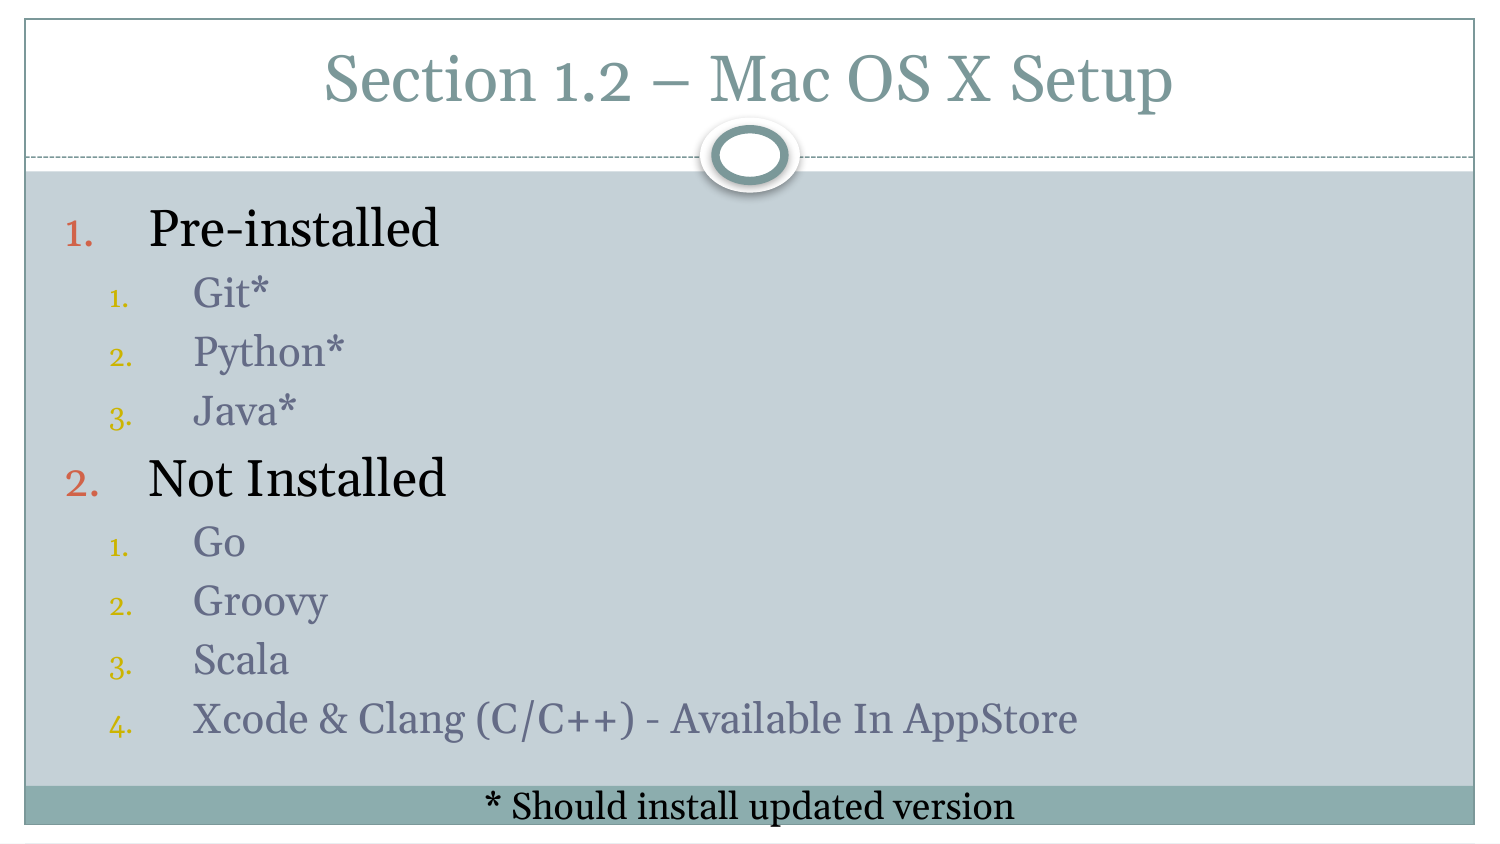

# Section 1.2 – Mac OS X Setup
Pre-installed
Git*
Python*
Java*
Not Installed
Go
Groovy
Scala
Xcode & Clang (C/C++) - Available In AppStore
* Should install updated version